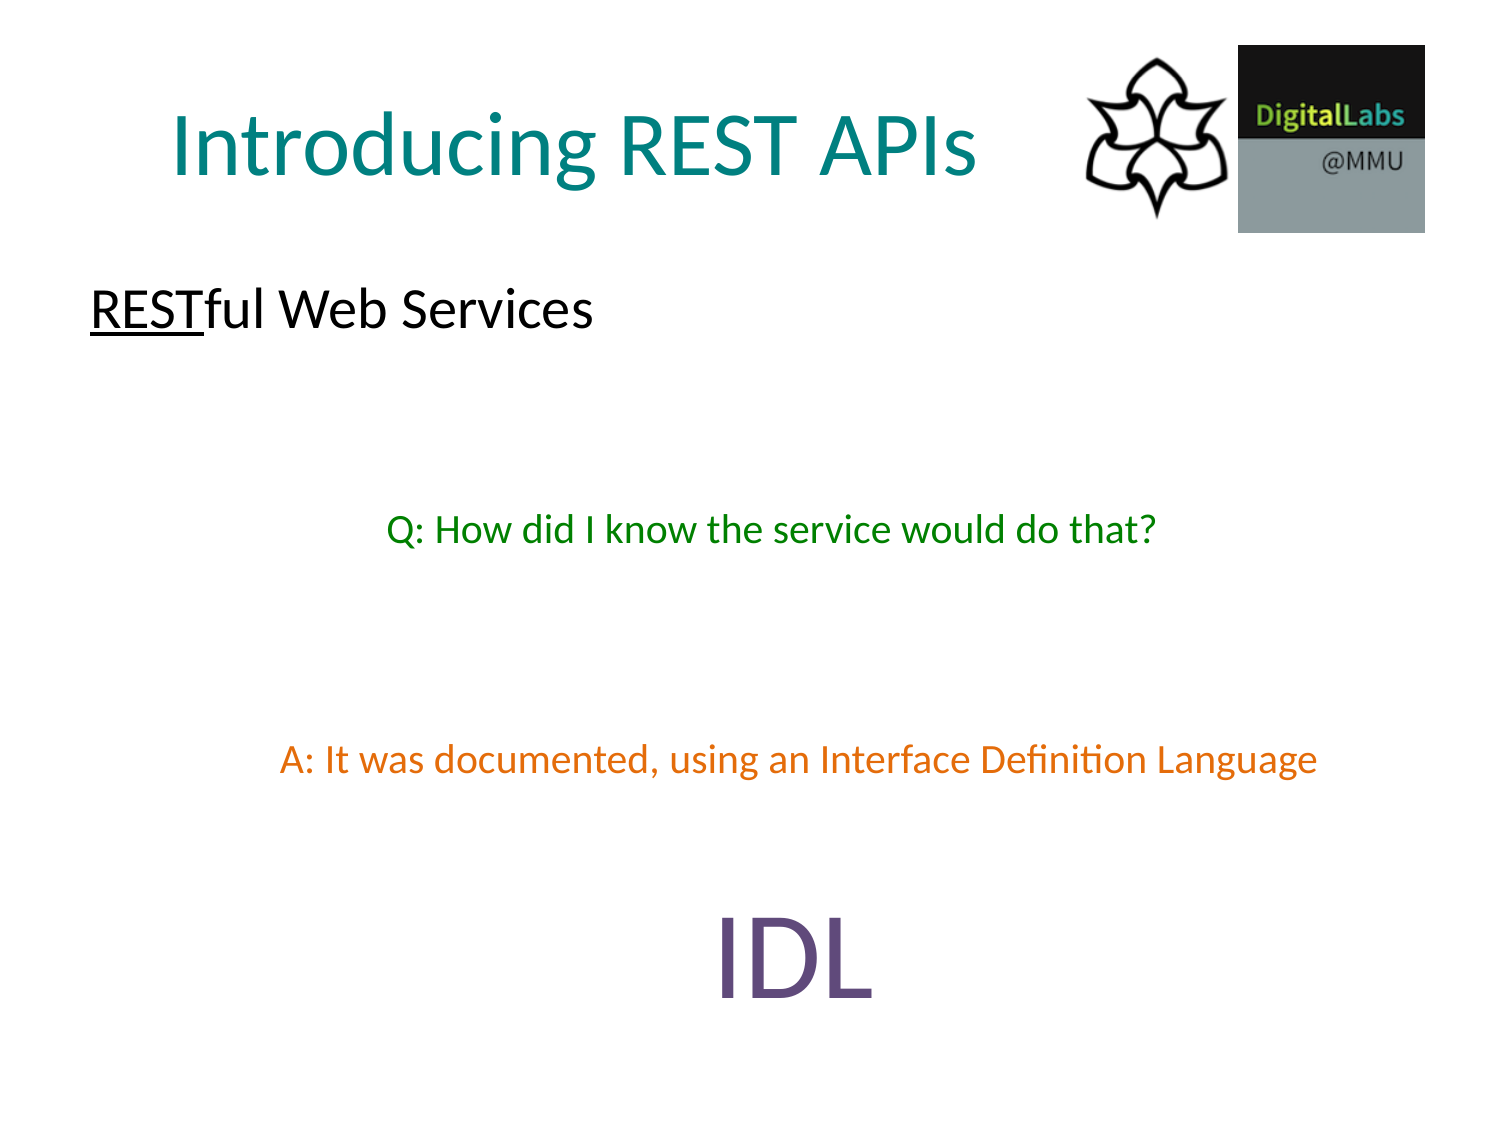

# Introducing REST APIs
RESTful Web Services
Q: How did I know the service would do that?
A: It was documented, using an Interface Definition Language
IDL